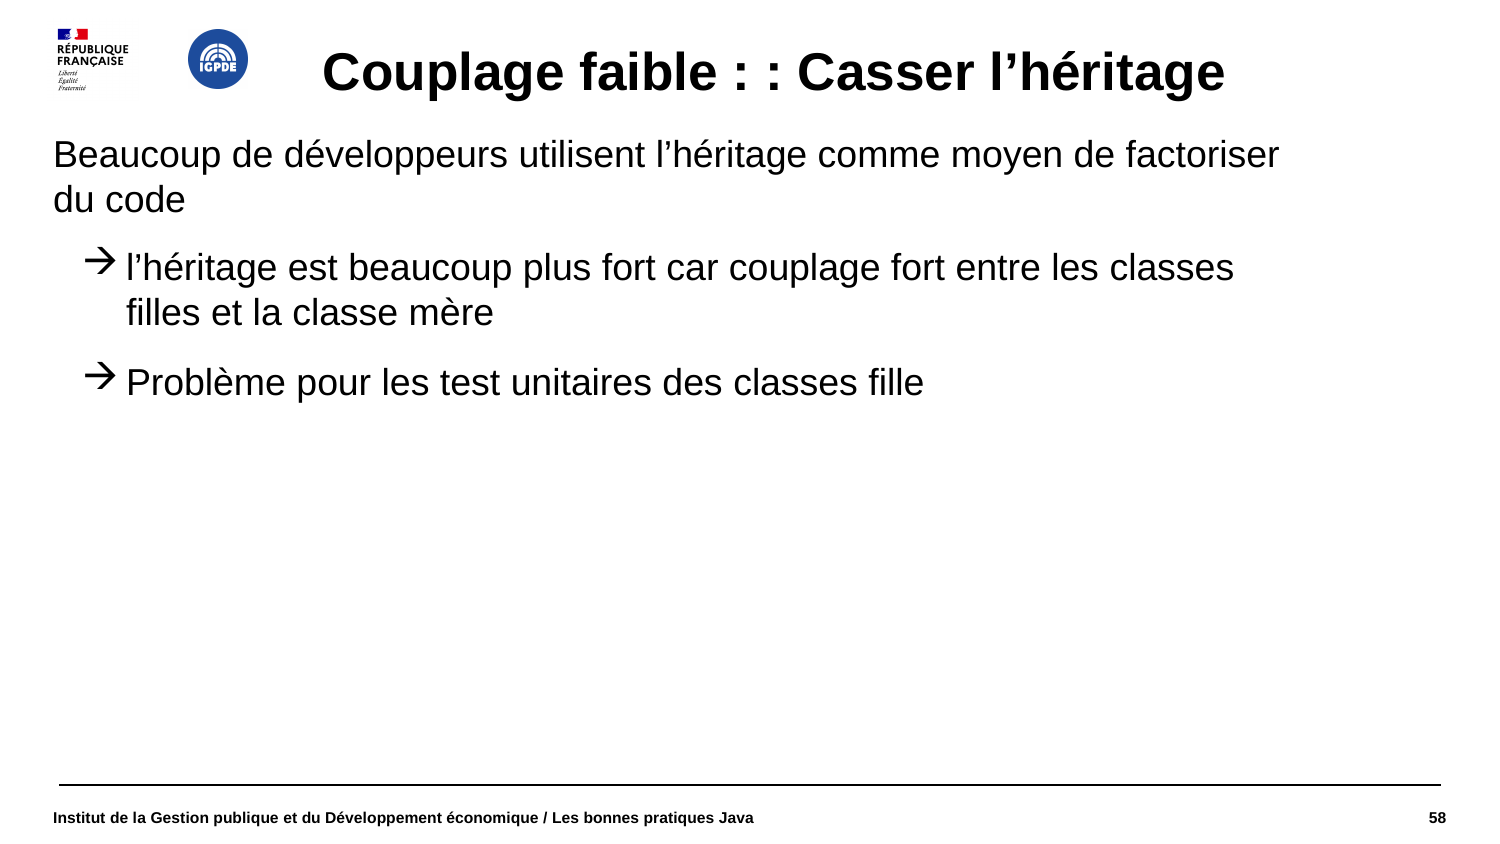

# Couplage faible : : Casser l’héritage
Beaucoup de développeurs utilisent l’héritage comme moyen de factoriser du code
l’héritage est beaucoup plus fort car couplage fort entre les classes filles et la classe mère
Problème pour les test unitaires des classes fille
Institut de la Gestion publique et du Développement économique / Les bonnes pratiques Java
58